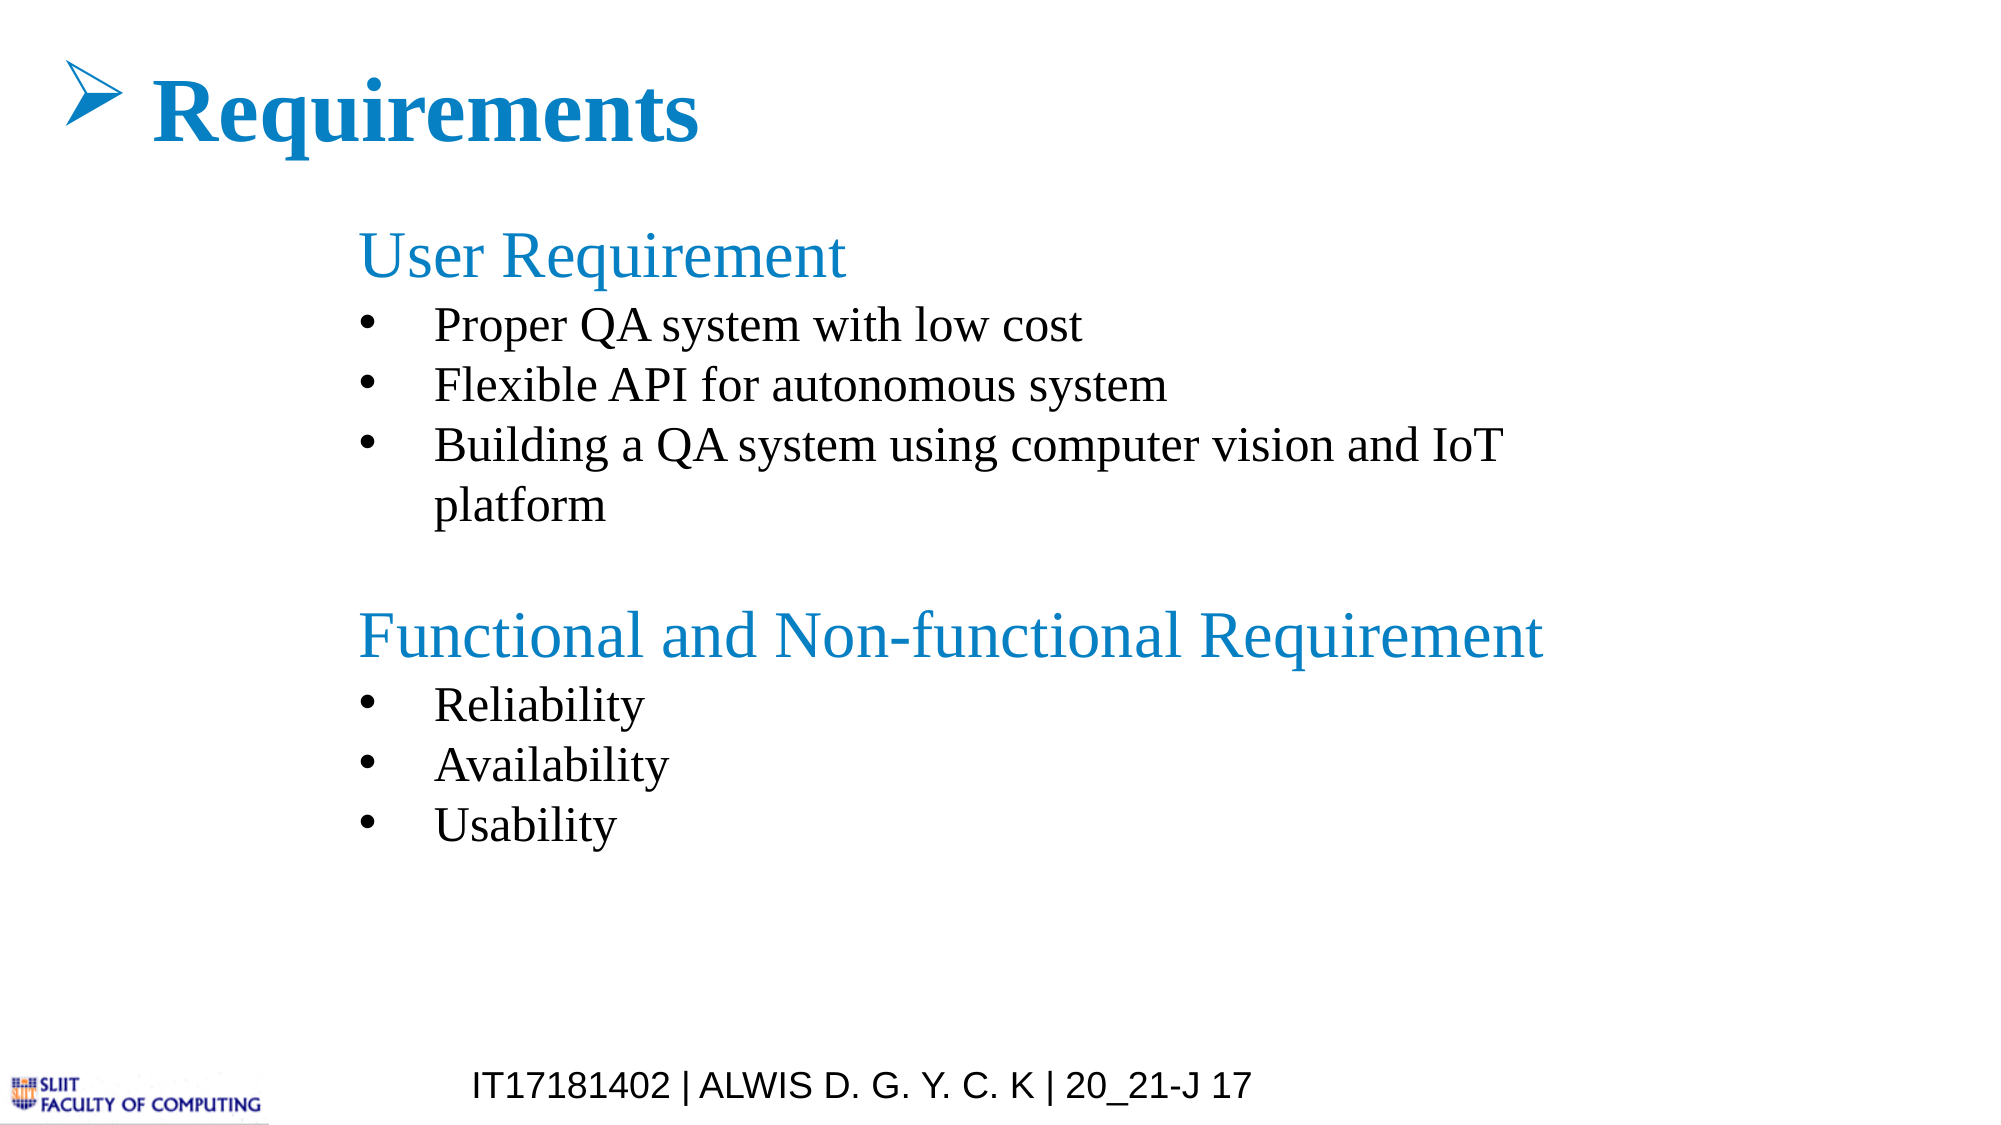

Requirements
User Requirement
Proper QA system with low cost
Flexible API for autonomous system
Building a QA system using computer vision and IoT
      platform

Functional and Non-functional Requirement
Reliability
Availability
Usability
IT17181402 | ALWIS D. G. Y. C. K | 20_21-J 17